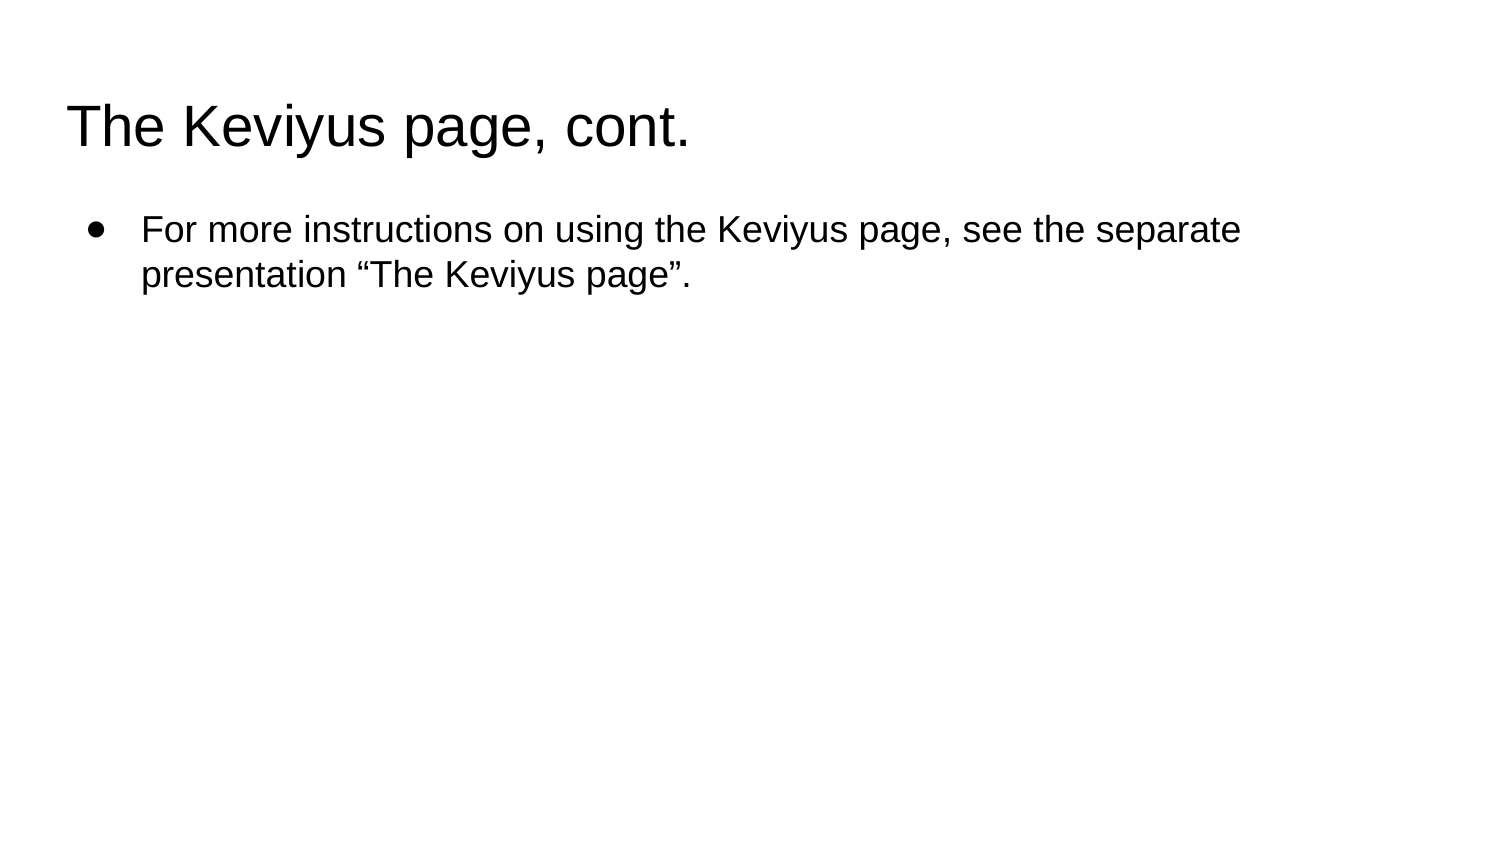

# The Keviyus page, cont.
For more instructions on using the Keviyus page, see the separate presentation “The Keviyus page”.